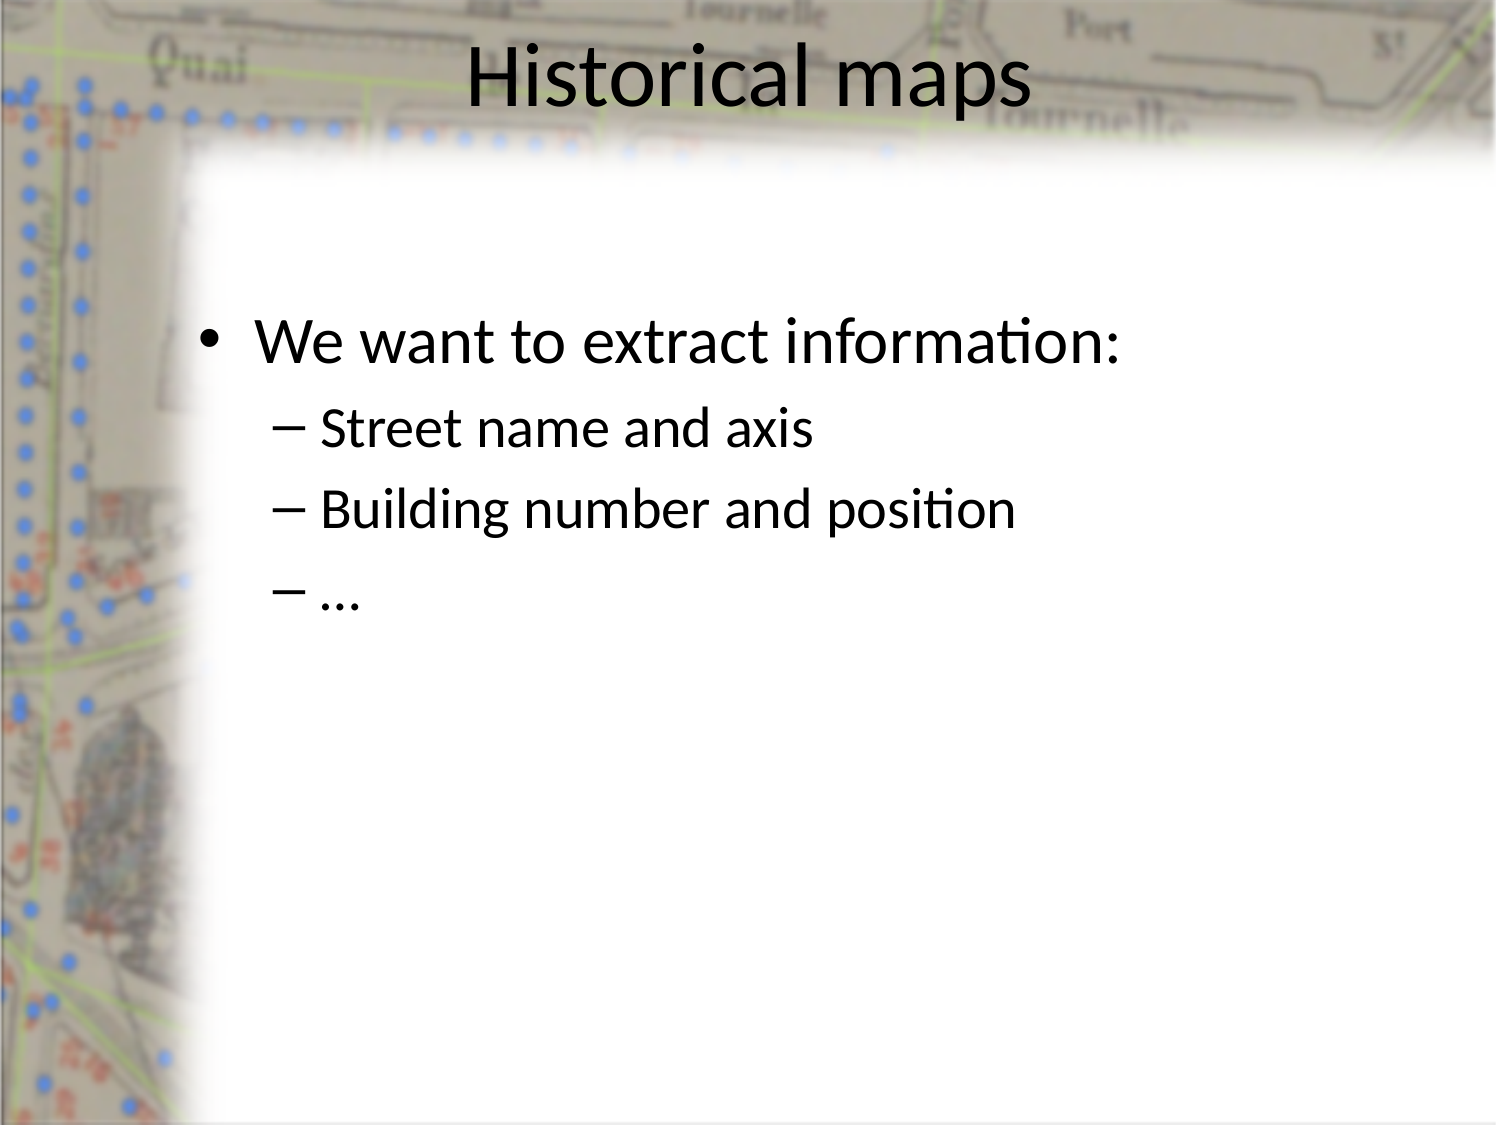

# Historical maps

We want to extract information:
Street name and axis
Building number and position
…